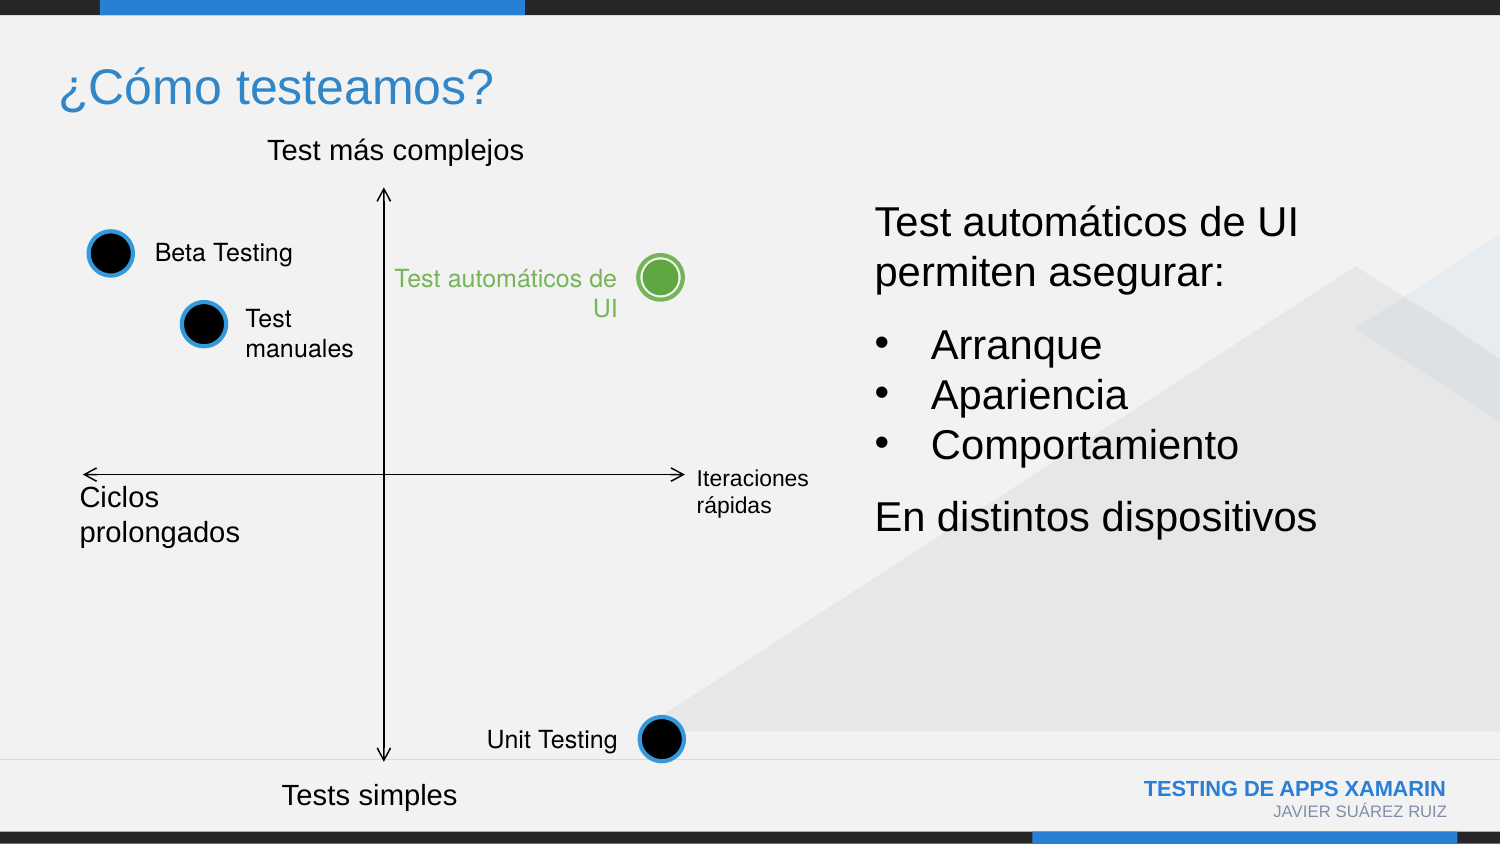

# ¿Cómo testeamos?
Test más complejos
Test automáticos de UI permiten asegurar:

Arranque
Apariencia
Comportamiento
En distintos dispositivos
Beta Testing

Test automáticos de UI

Test manuales

Iteraciones rápidas
Ciclos prolongados

Unit Testing
Tests simples